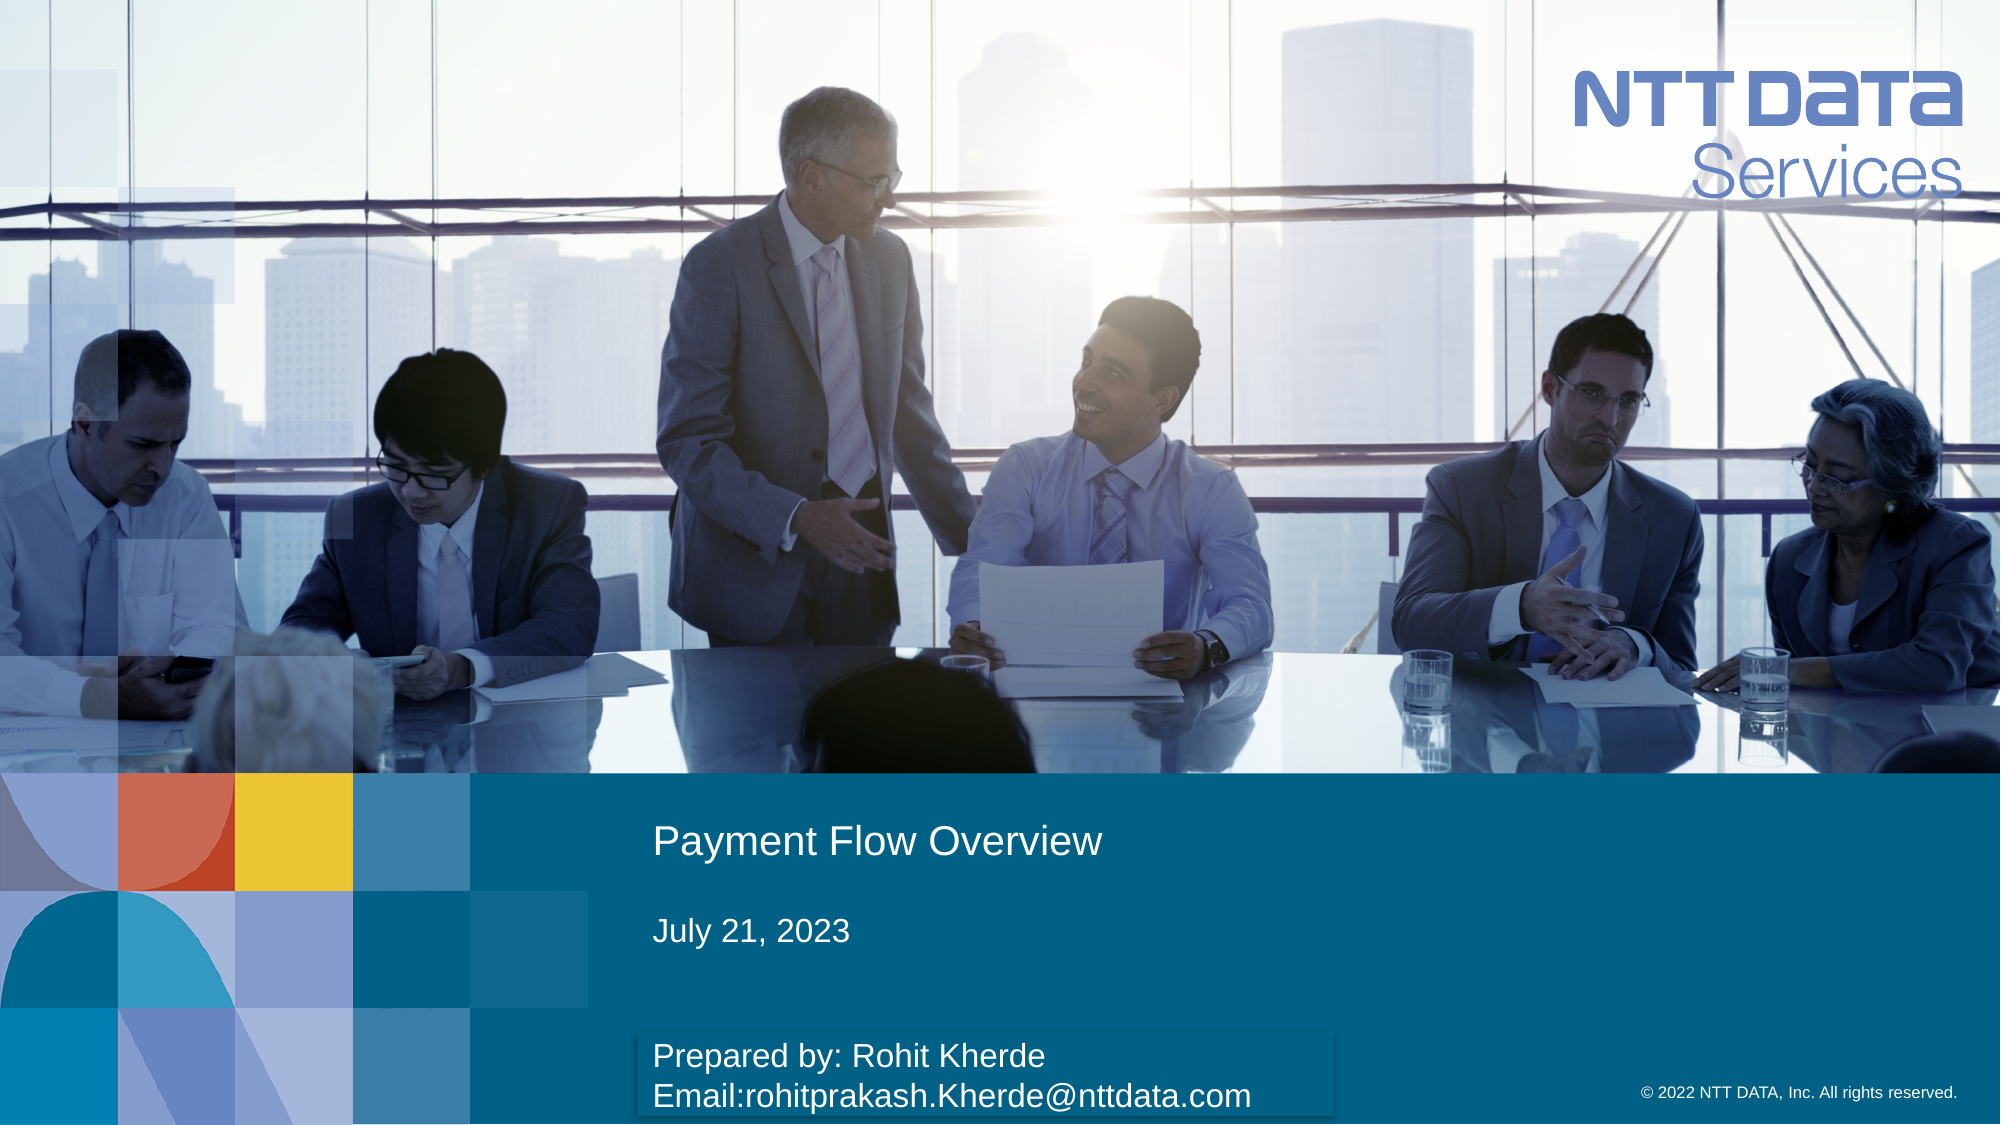

Payment Flow Overview

July 21, 2023

Prepared by: Rohit Kherde
Email:rohitprakash.Kherde@nttdata.com